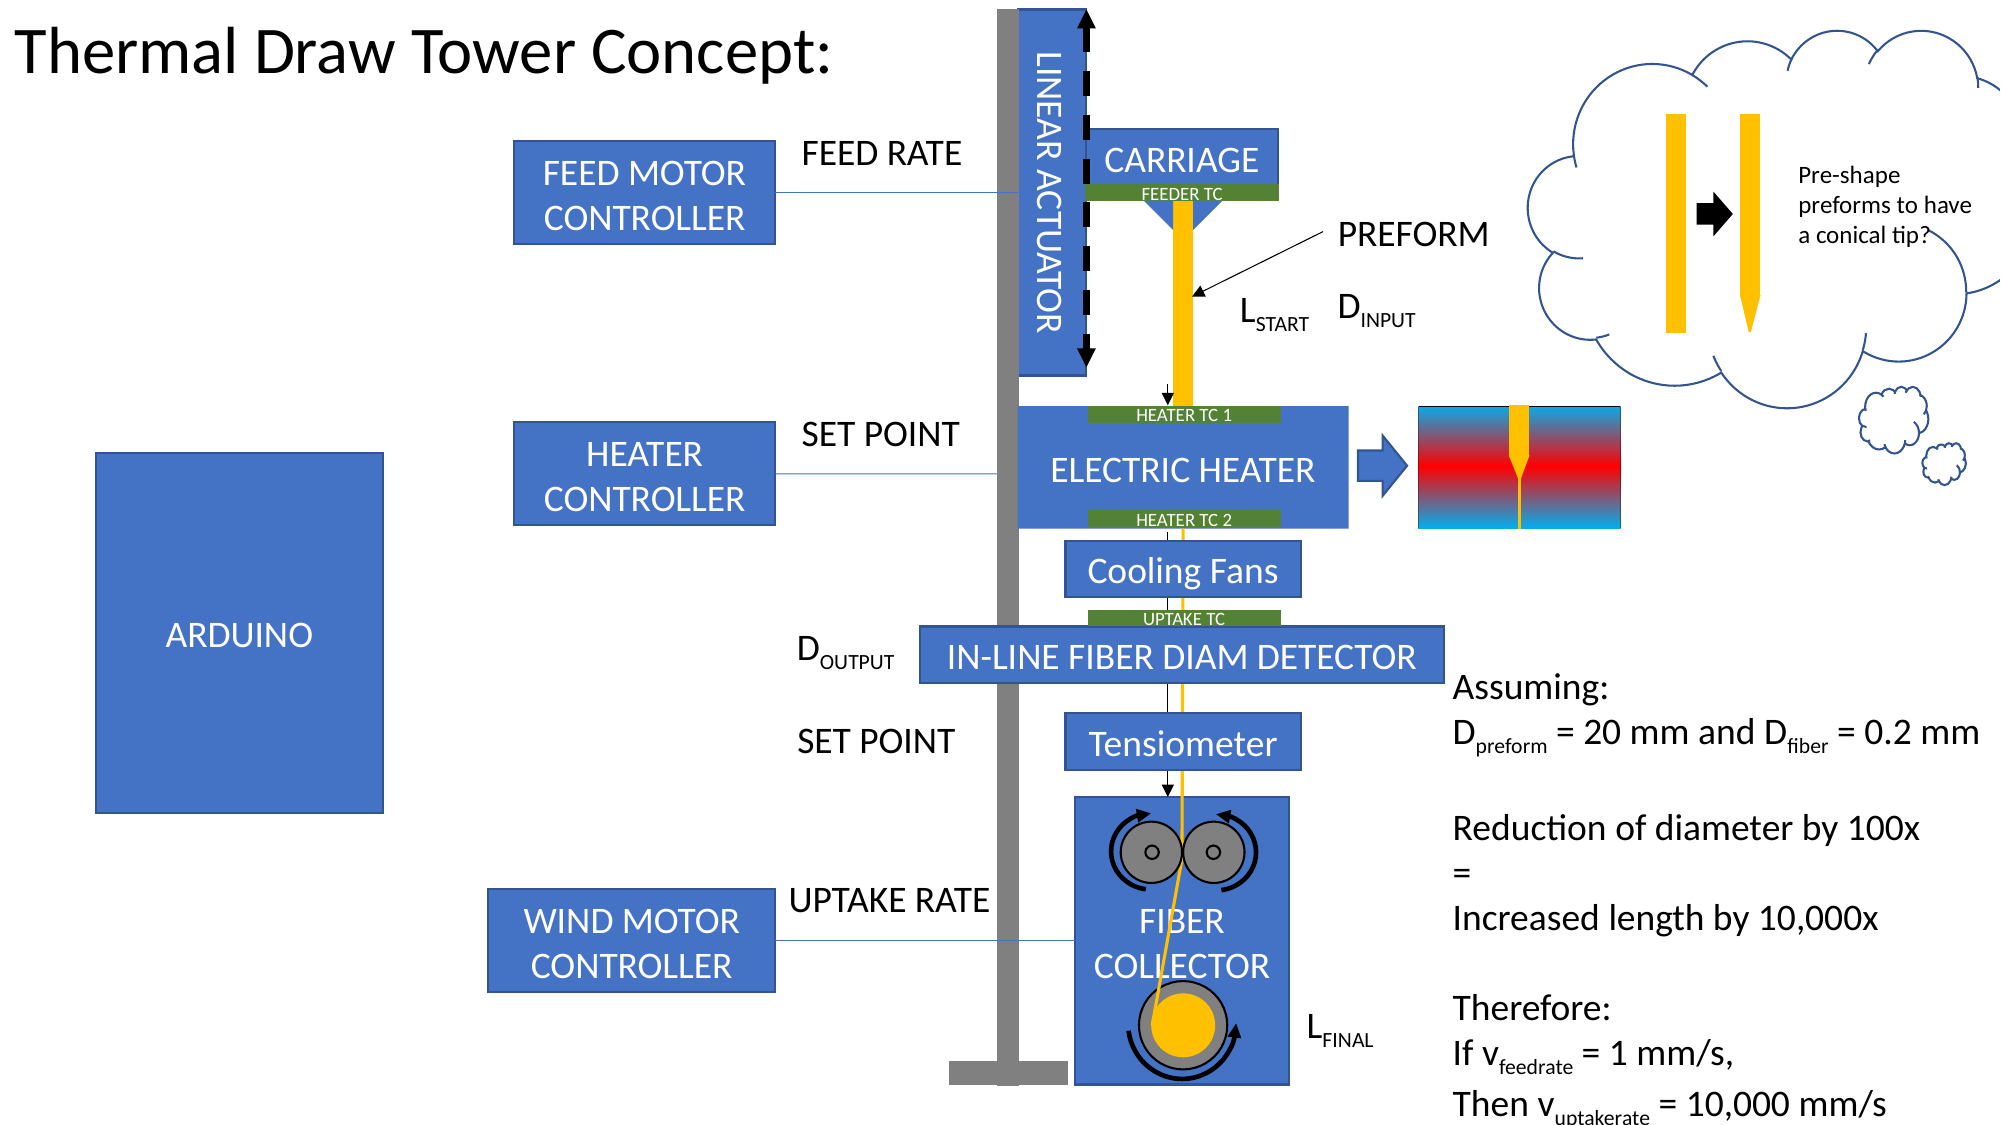

Thermal Draw Tower Concept:
LINEAR ACTUATOR

Pre-shape preforms to have a conical tip?

FEED RATE
CARRIAGE
FEED MOTOR CONTROLLER
FEEDER TC

PREFORM
DINPUT
LSTART

SET POINT
ELECTRIC HEATER

HEATER TC 1
HEATER CONTROLLER

ARDUINO
HEATER TC 2
FIBER COLLECTOR

Cooling Fans
UPTAKE TC
DOUTPUT
IN-LINE FIBER DIAM DETECTOR
Assuming:
Dpreform = 20 mm and Dfiber = 0.2 mm

Reduction of diameter by 100x
=
Increased length by 10,000x

Therefore:
If vfeedrate = 1 mm/s,
Then vuptakerate = 10,000 mm/s
SET POINT
Tensiometer
UPTAKE RATE
WIND MOTOR CONTROLLER
LFINAL